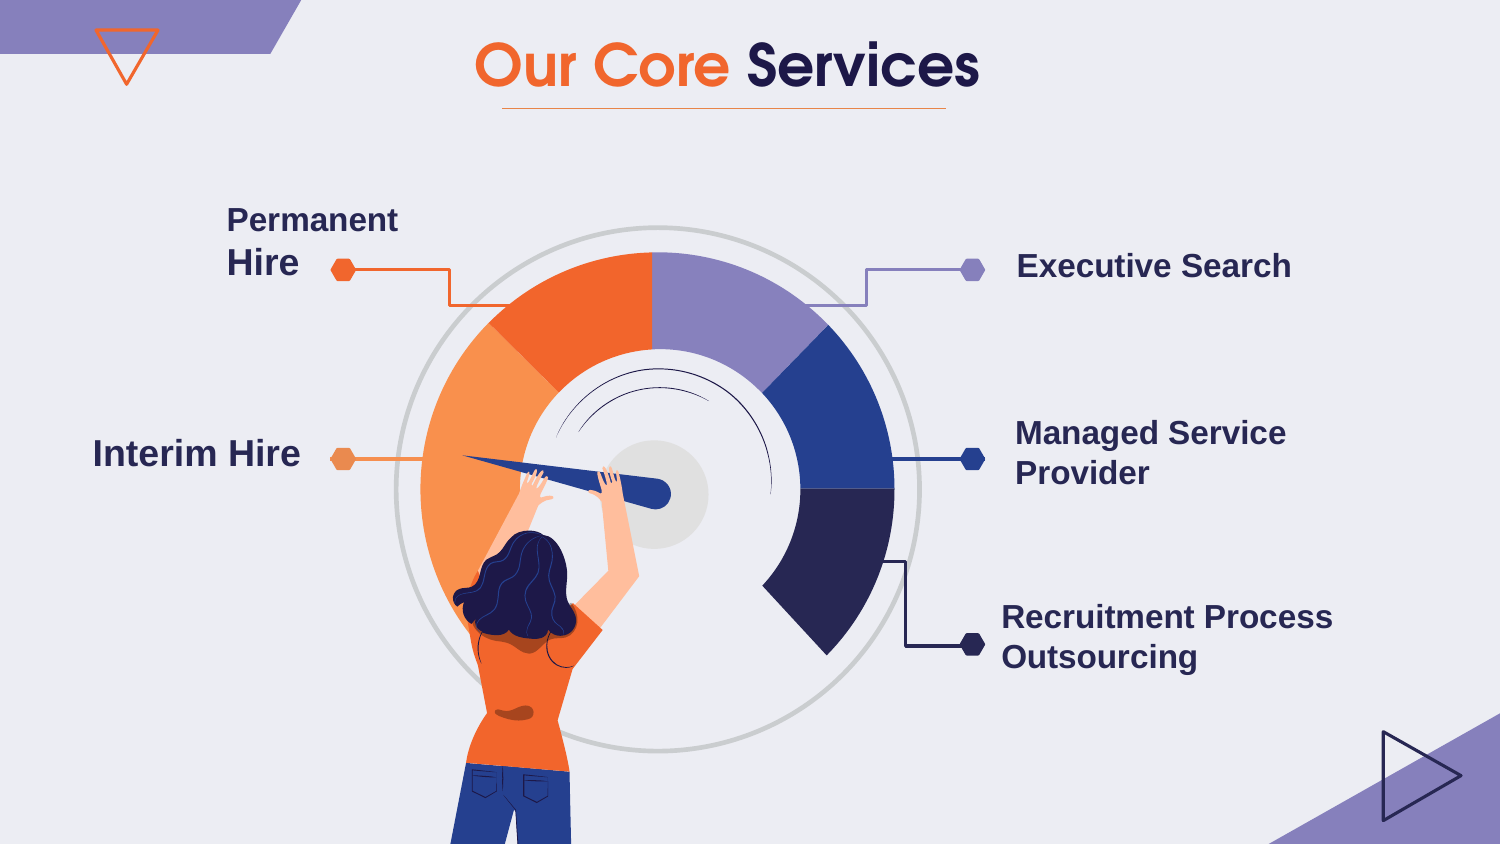

# Our Core Services
Permanent Hire

Executive Search

Managed Service
Provider
Interim Hire

Recruitment Process
Outsourcing